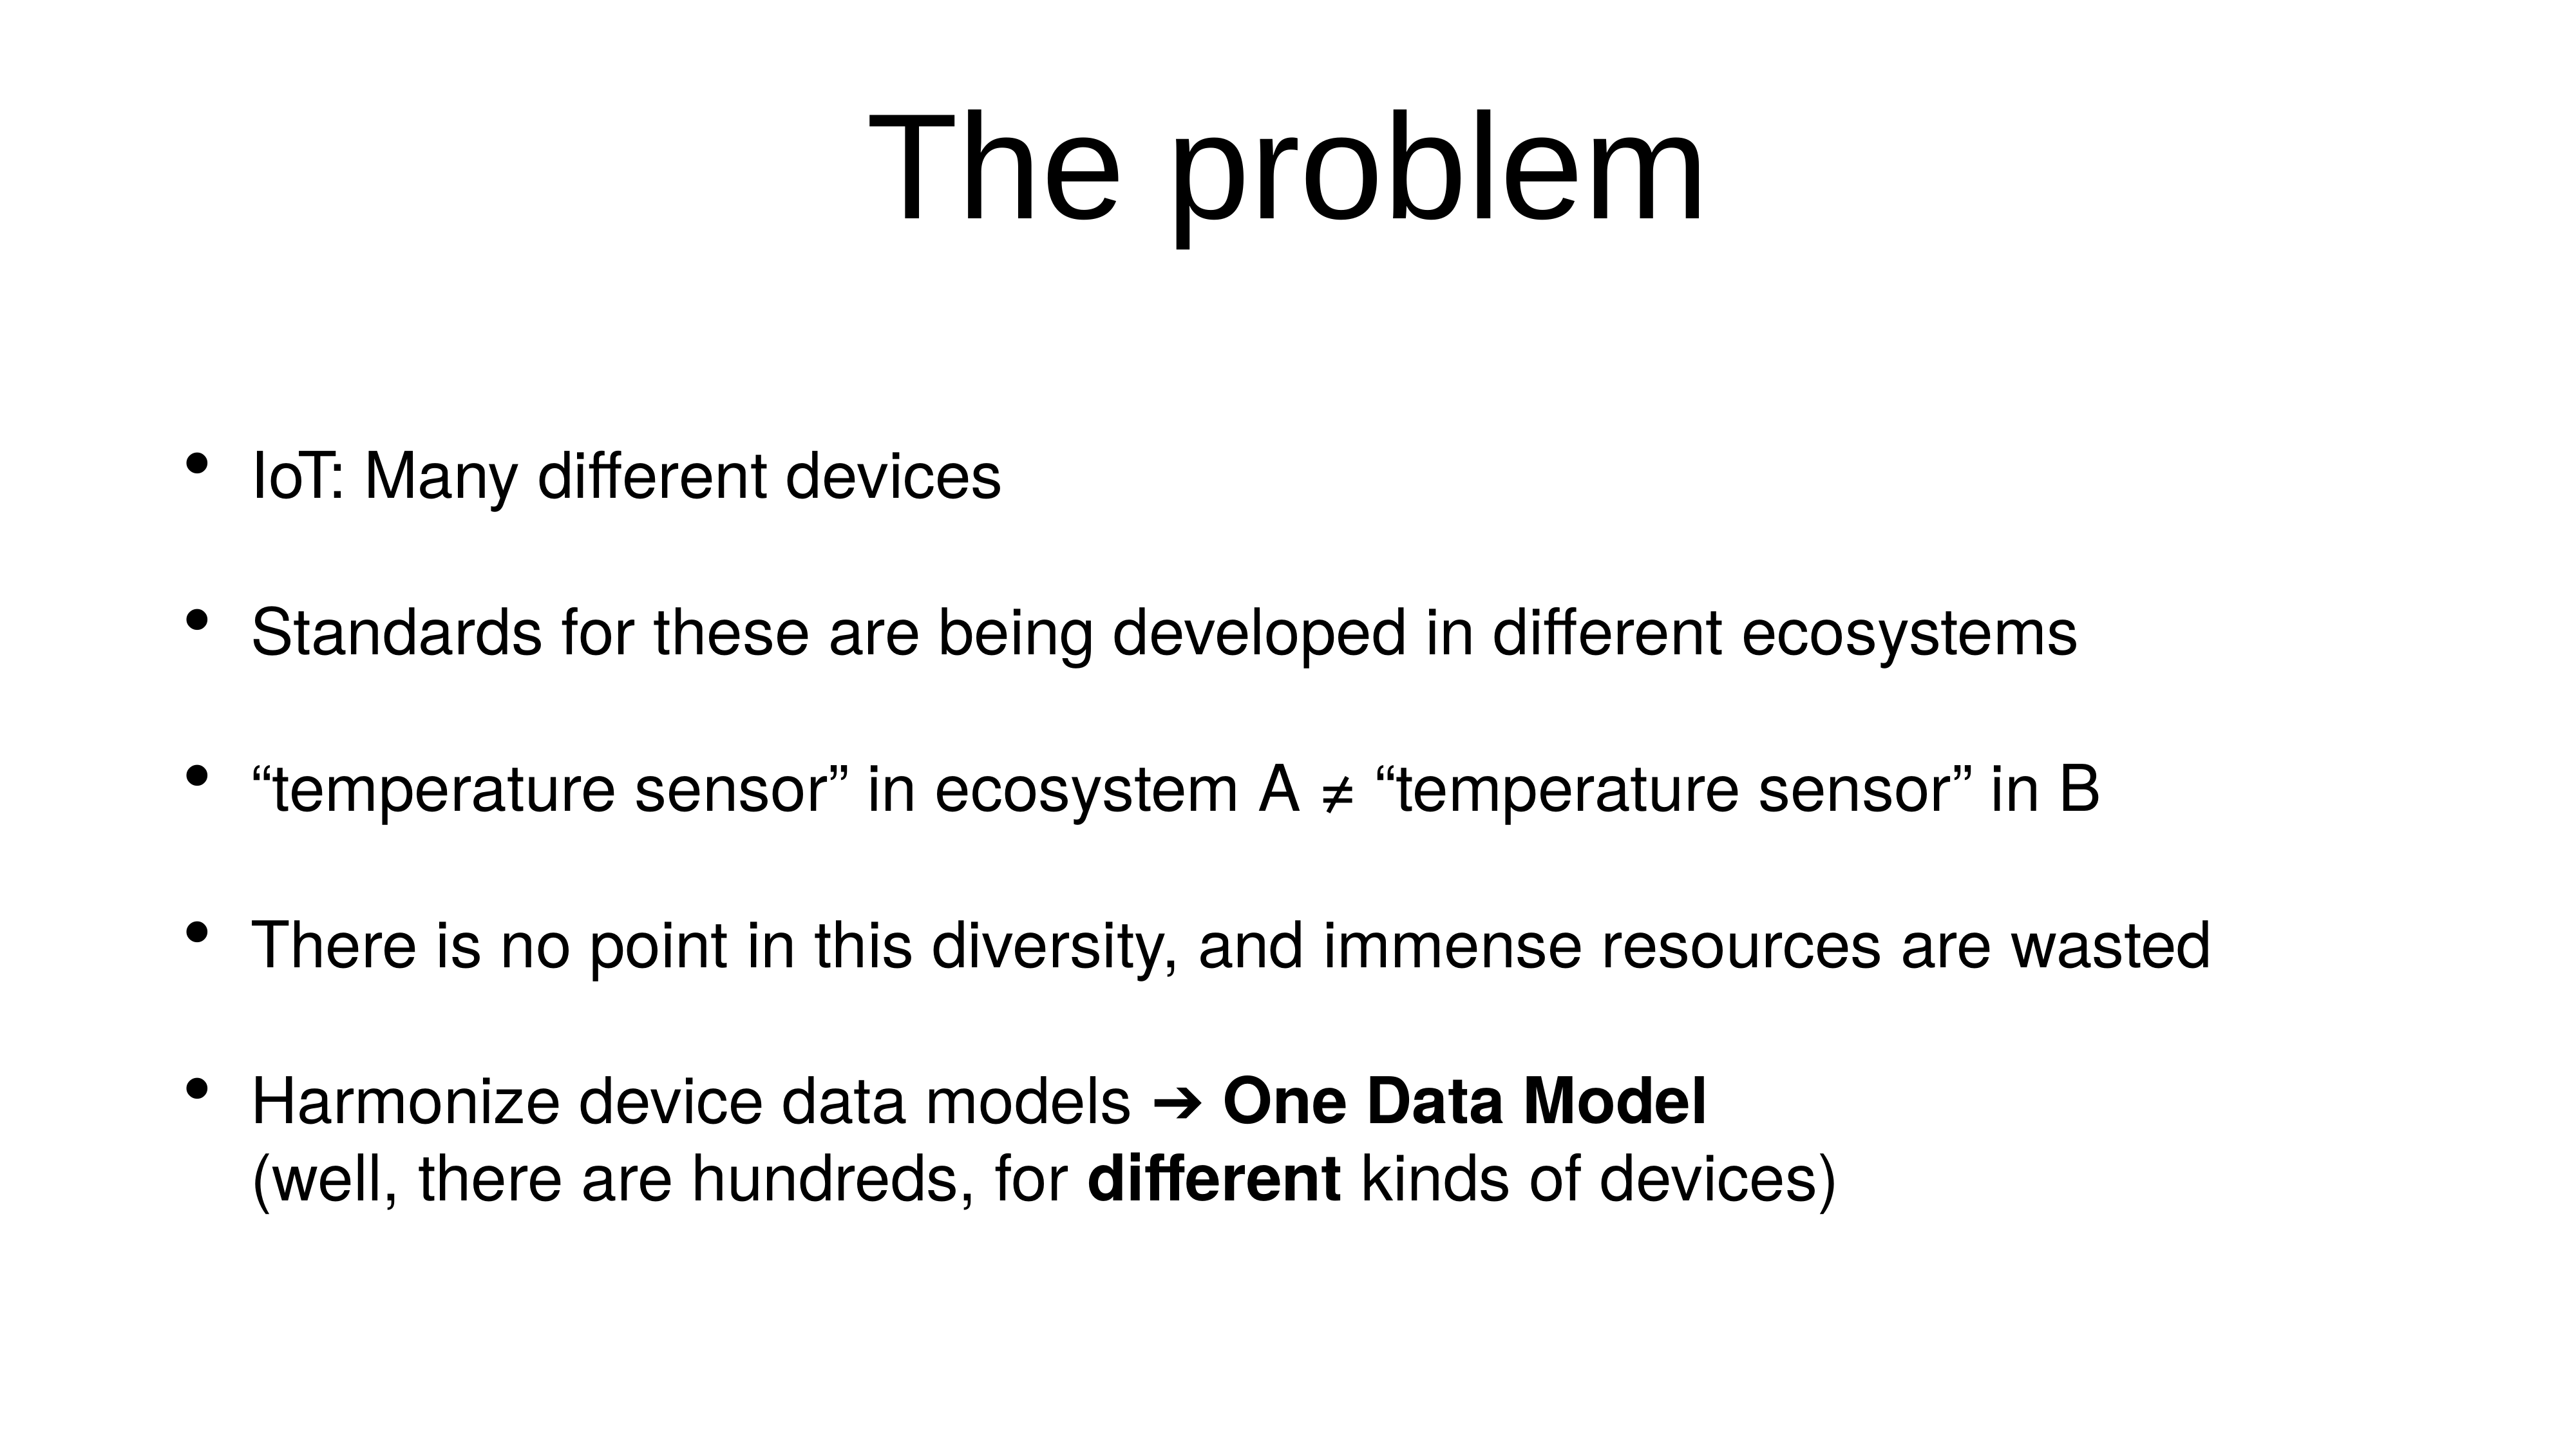

# The problem
IoT: Many different devices
Standards for these are being developed in different ecosystems
“temperature sensor” in ecosystem A ≠ “temperature sensor” in B
There is no point in this diversity, and immense resources are wasted
Harmonize device data models ➔ One Data Model
(well, there are hundreds, for different kinds of devices)
6